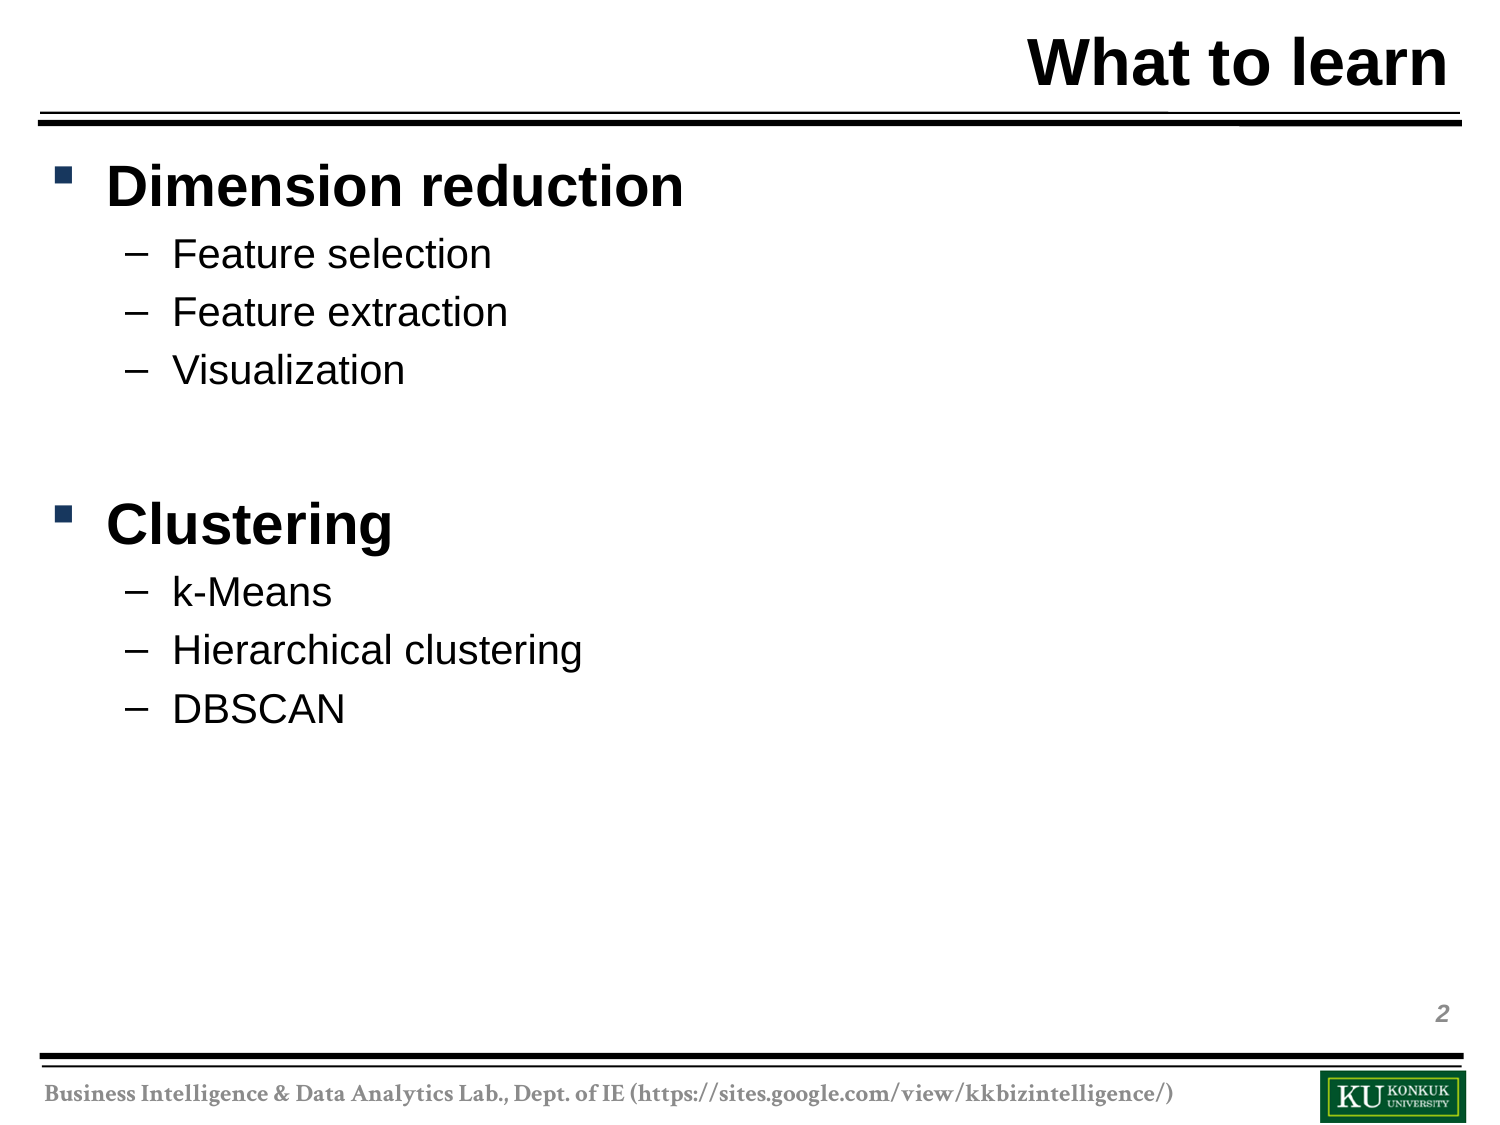

# What to learn
Dimension reduction
Feature selection
Feature extraction
Visualization

Clustering
k-Means
Hierarchical clustering
DBSCAN
2
Business Intelligence & Data Analytics Lab., Dept. of IE (https://sites.google.com/view/kkbizintelligence/)